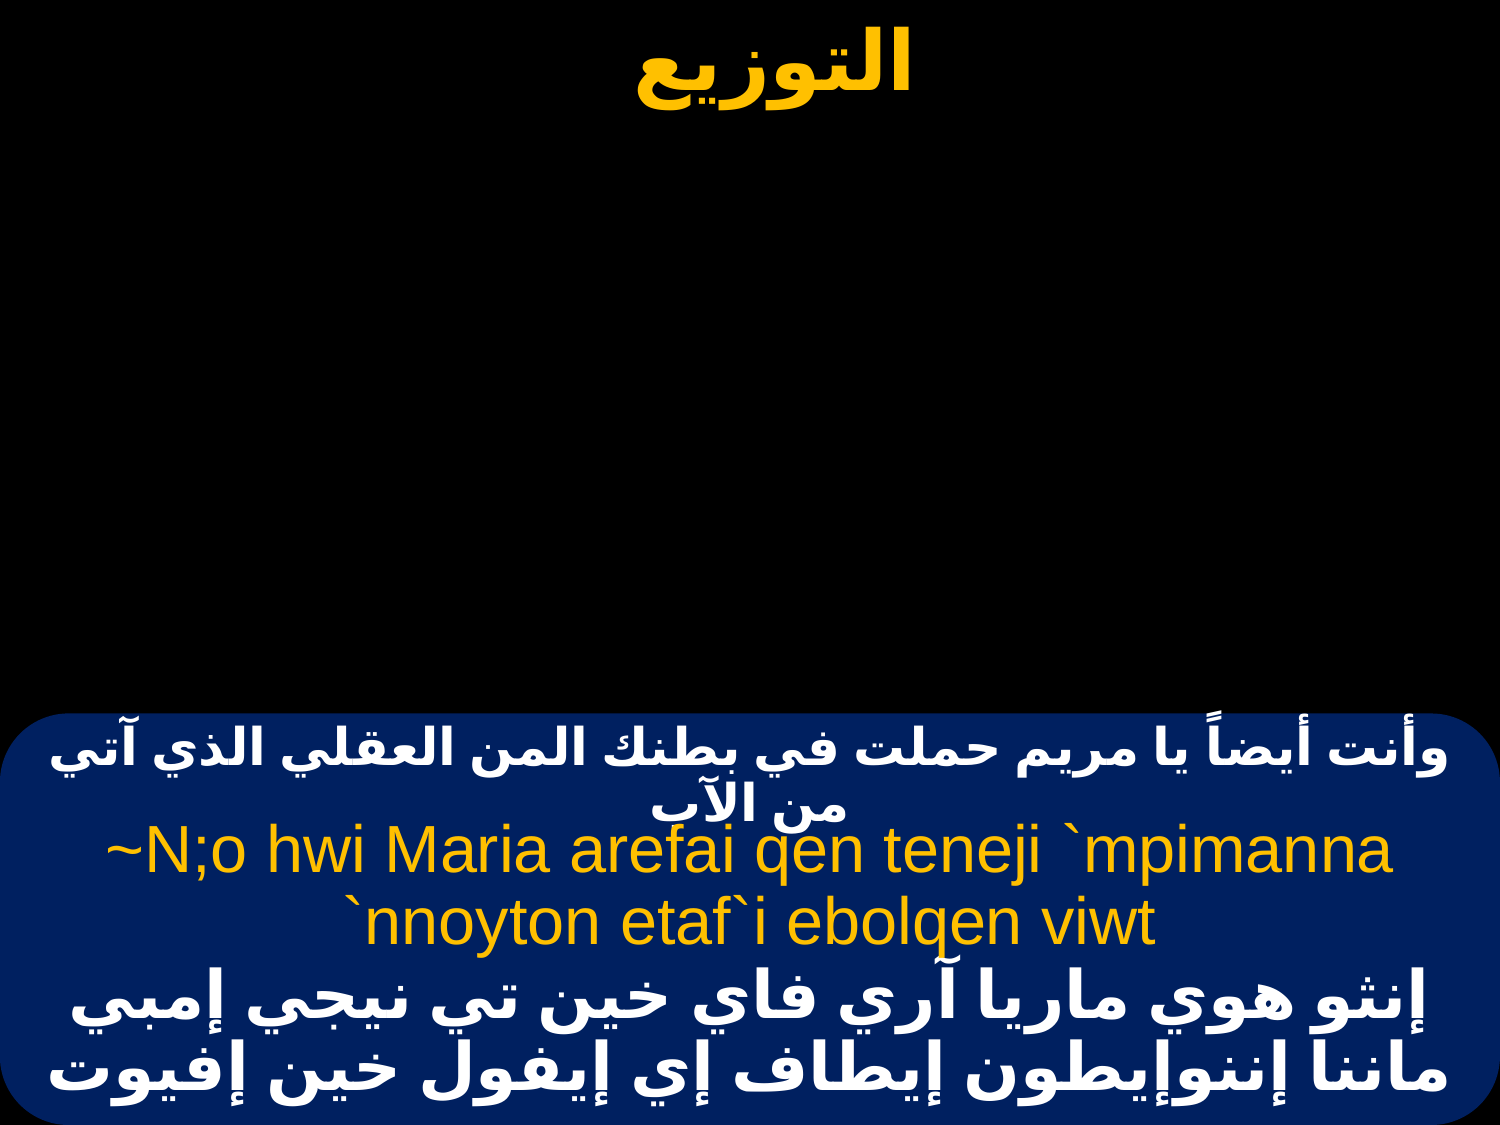

# وأنت أيضاً يا مريم حملت في بطنك المن العقلي الذي آتي من الآب
~N;o hwi Maria arefai qen teneji `mpimanna `nnoyton etaf`i ebolqen viwt
إنثو هوي ماريا آري فاي خين تي نيجي إمبي ماننا إننوإيطون إيطاف إي إيفول خين إفيوت